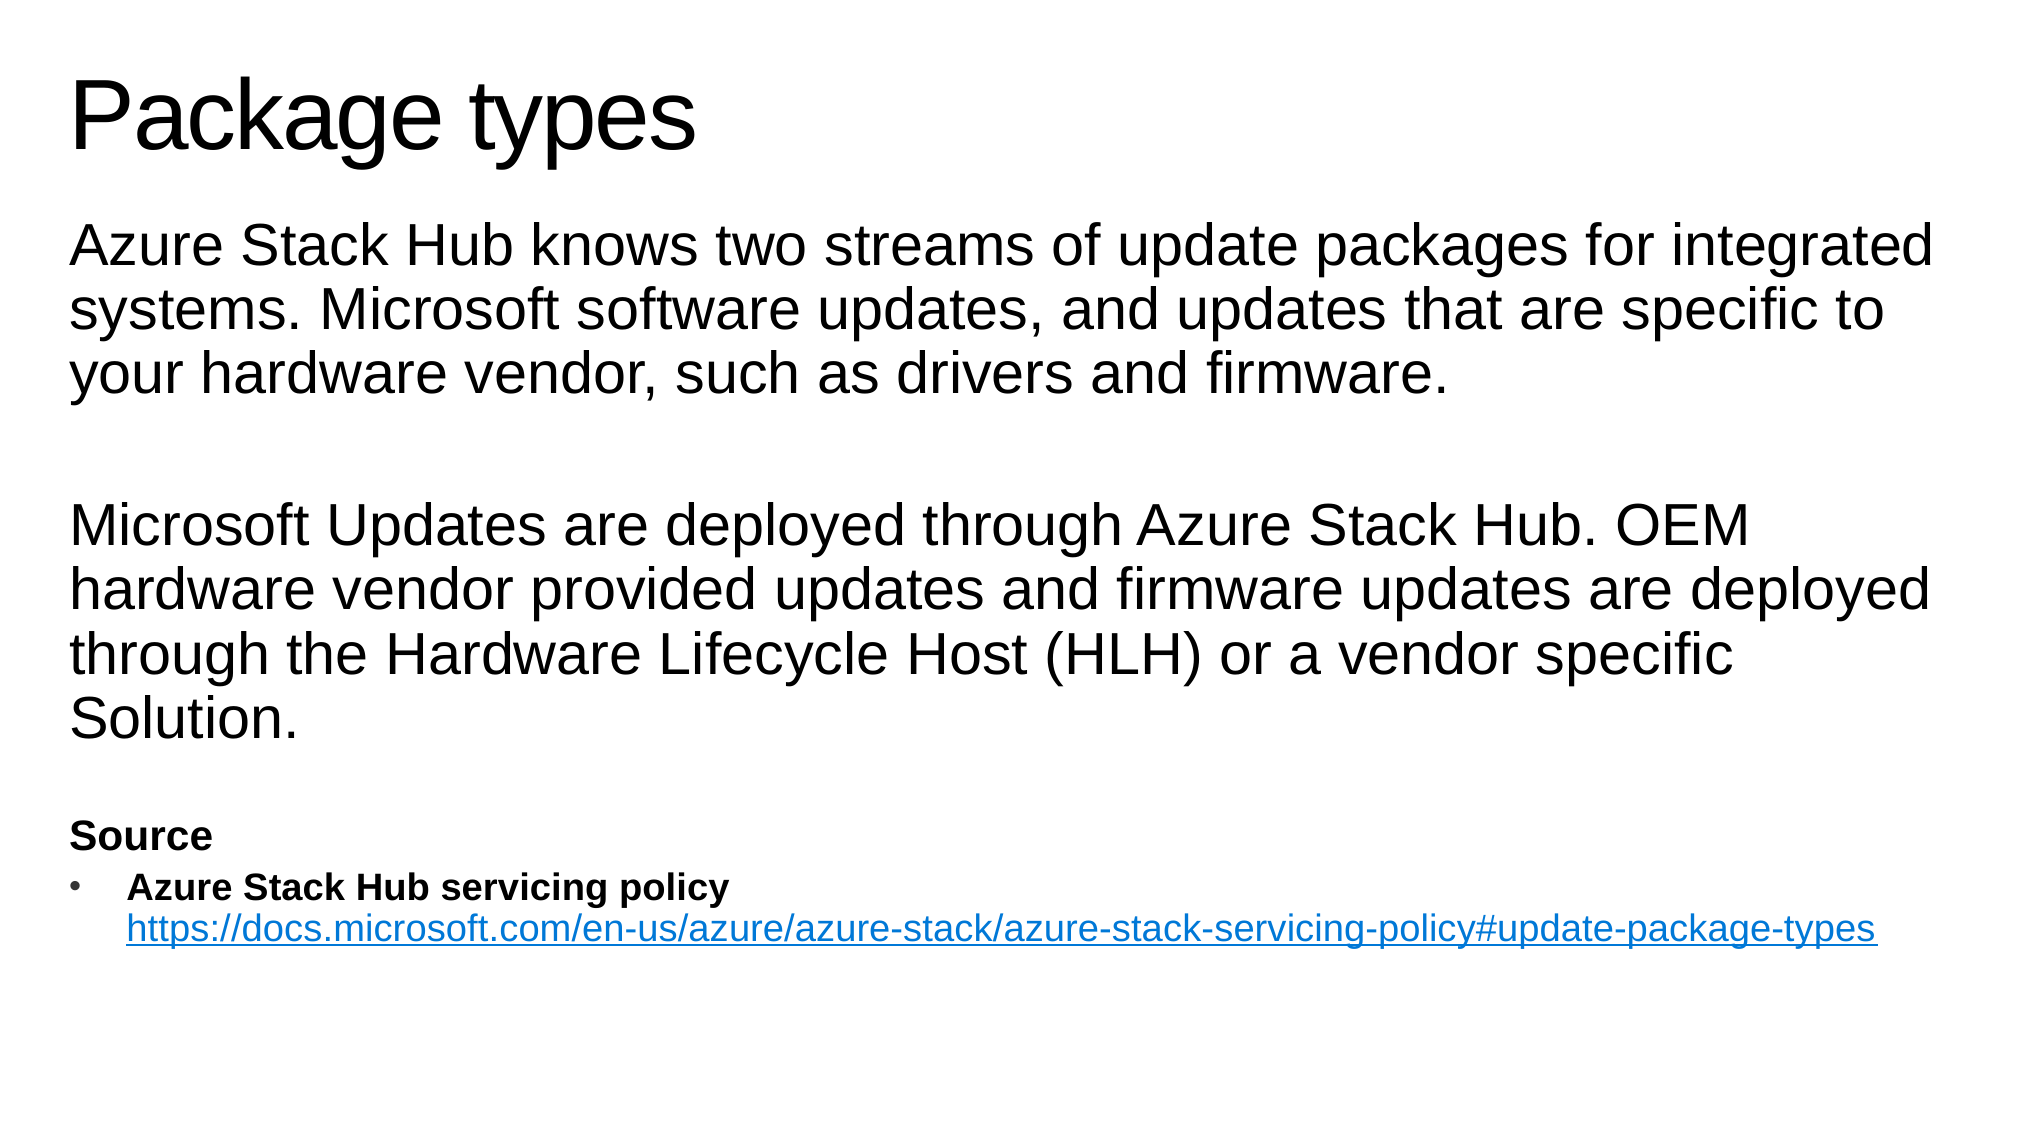

# Package types
Azure Stack Hub knows two streams of update packages for integrated systems. Microsoft software updates, and updates that are specific to your hardware vendor, such as drivers and firmware.

Microsoft Updates are deployed through Azure Stack Hub. OEM hardware vendor provided updates and firmware updates are deployed through the Hardware Lifecycle Host (HLH) or a vendor specific Solution.

Source
Azure Stack Hub servicing policy
https://docs.microsoft.com/en-us/azure/azure-stack/azure-stack-servicing-policy#update-package-types